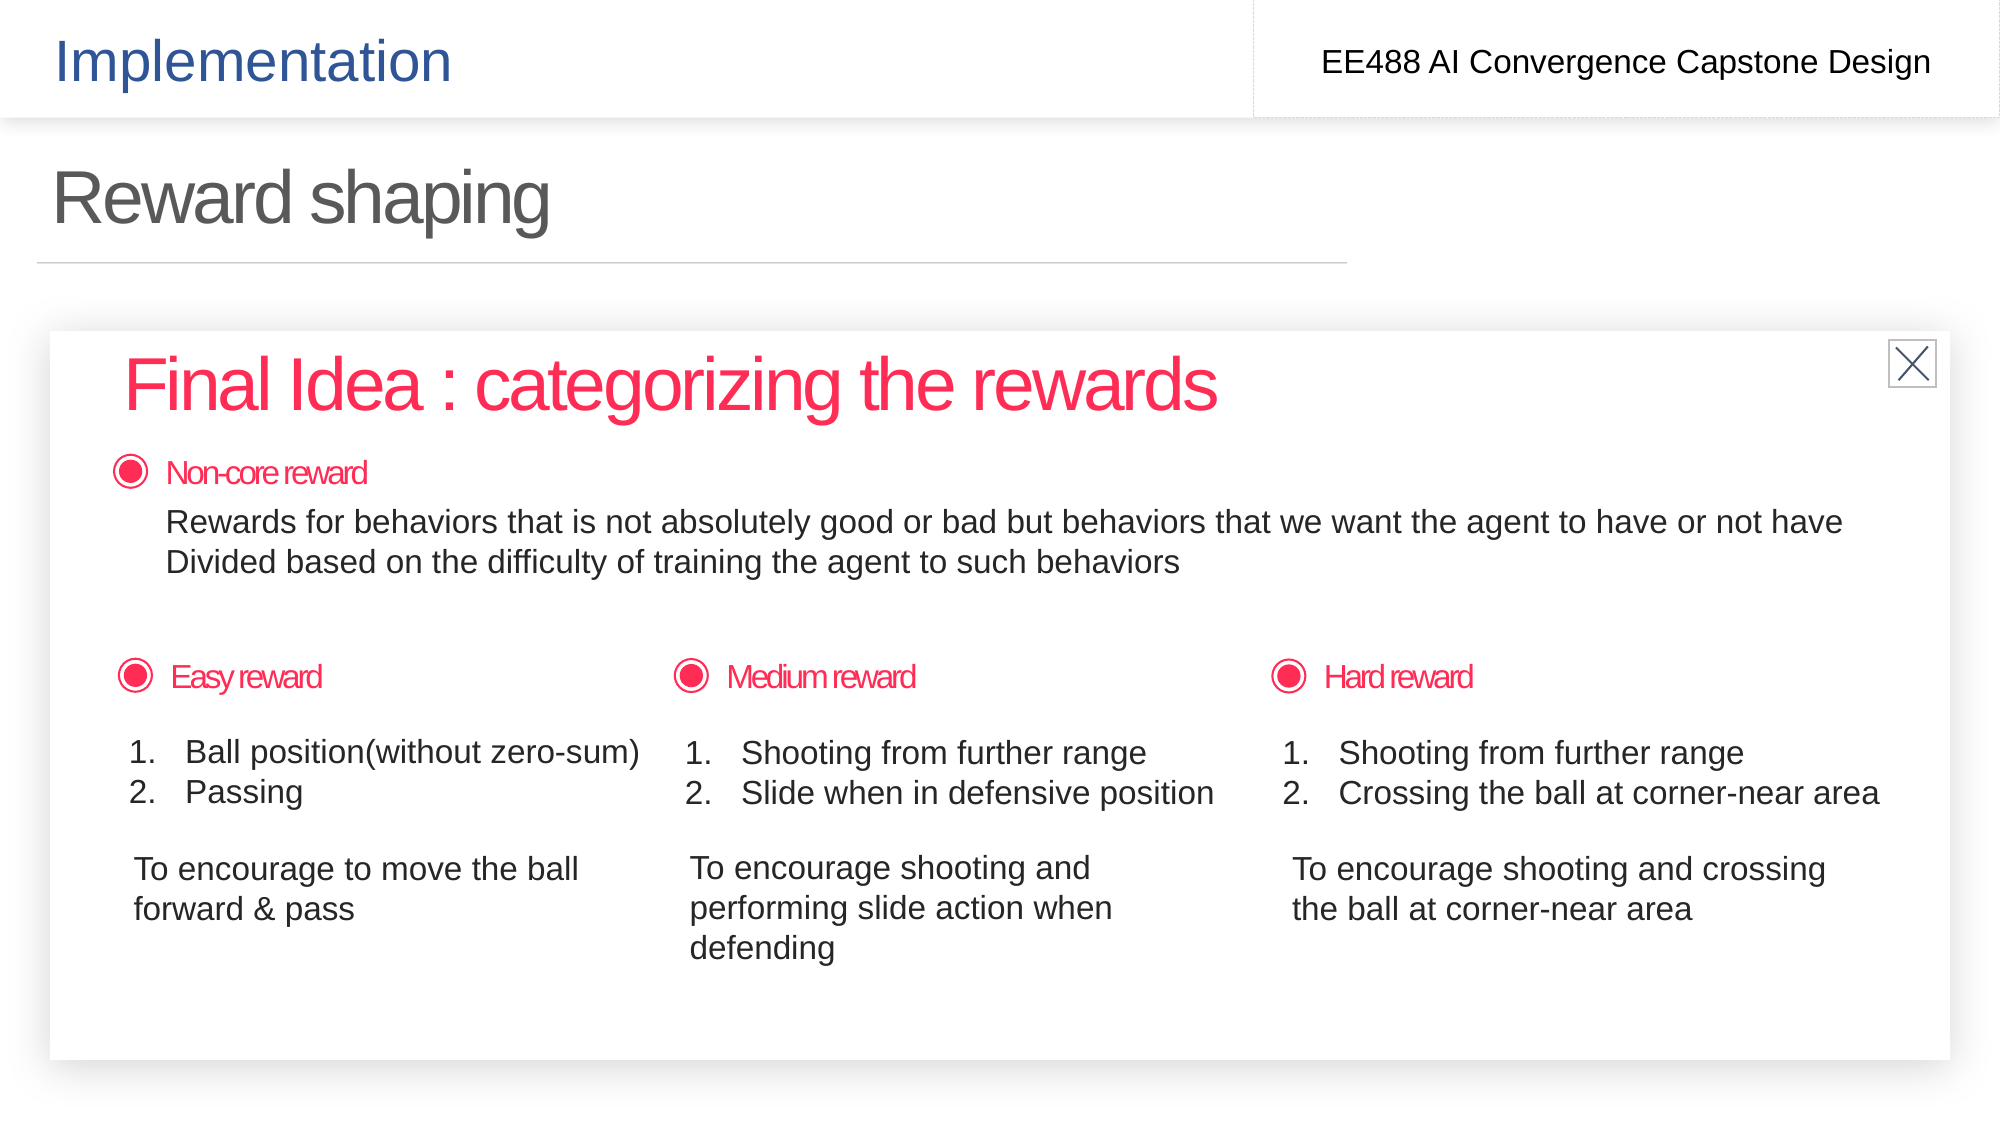

Implementation
EE488 AI Convergence Capstone Design
Reward shaping
Final Idea : categorizing the rewards

Non-core reward

Rewards for behaviors that is not absolutely good or bad but behaviors that we want the agent to have or not have
Divided based on the difficulty of training the agent to such behaviors
Easy reward

Ball position(without zero-sum)
Passing
To encourage to move the ball forward & pass
Medium reward

Shooting from further range
Slide when in defensive position
To encourage shooting and performing slide action when defending
Hard reward

Shooting from further range
Crossing the ball at corner-near area
To encourage shooting and crossing the ball at corner-near area